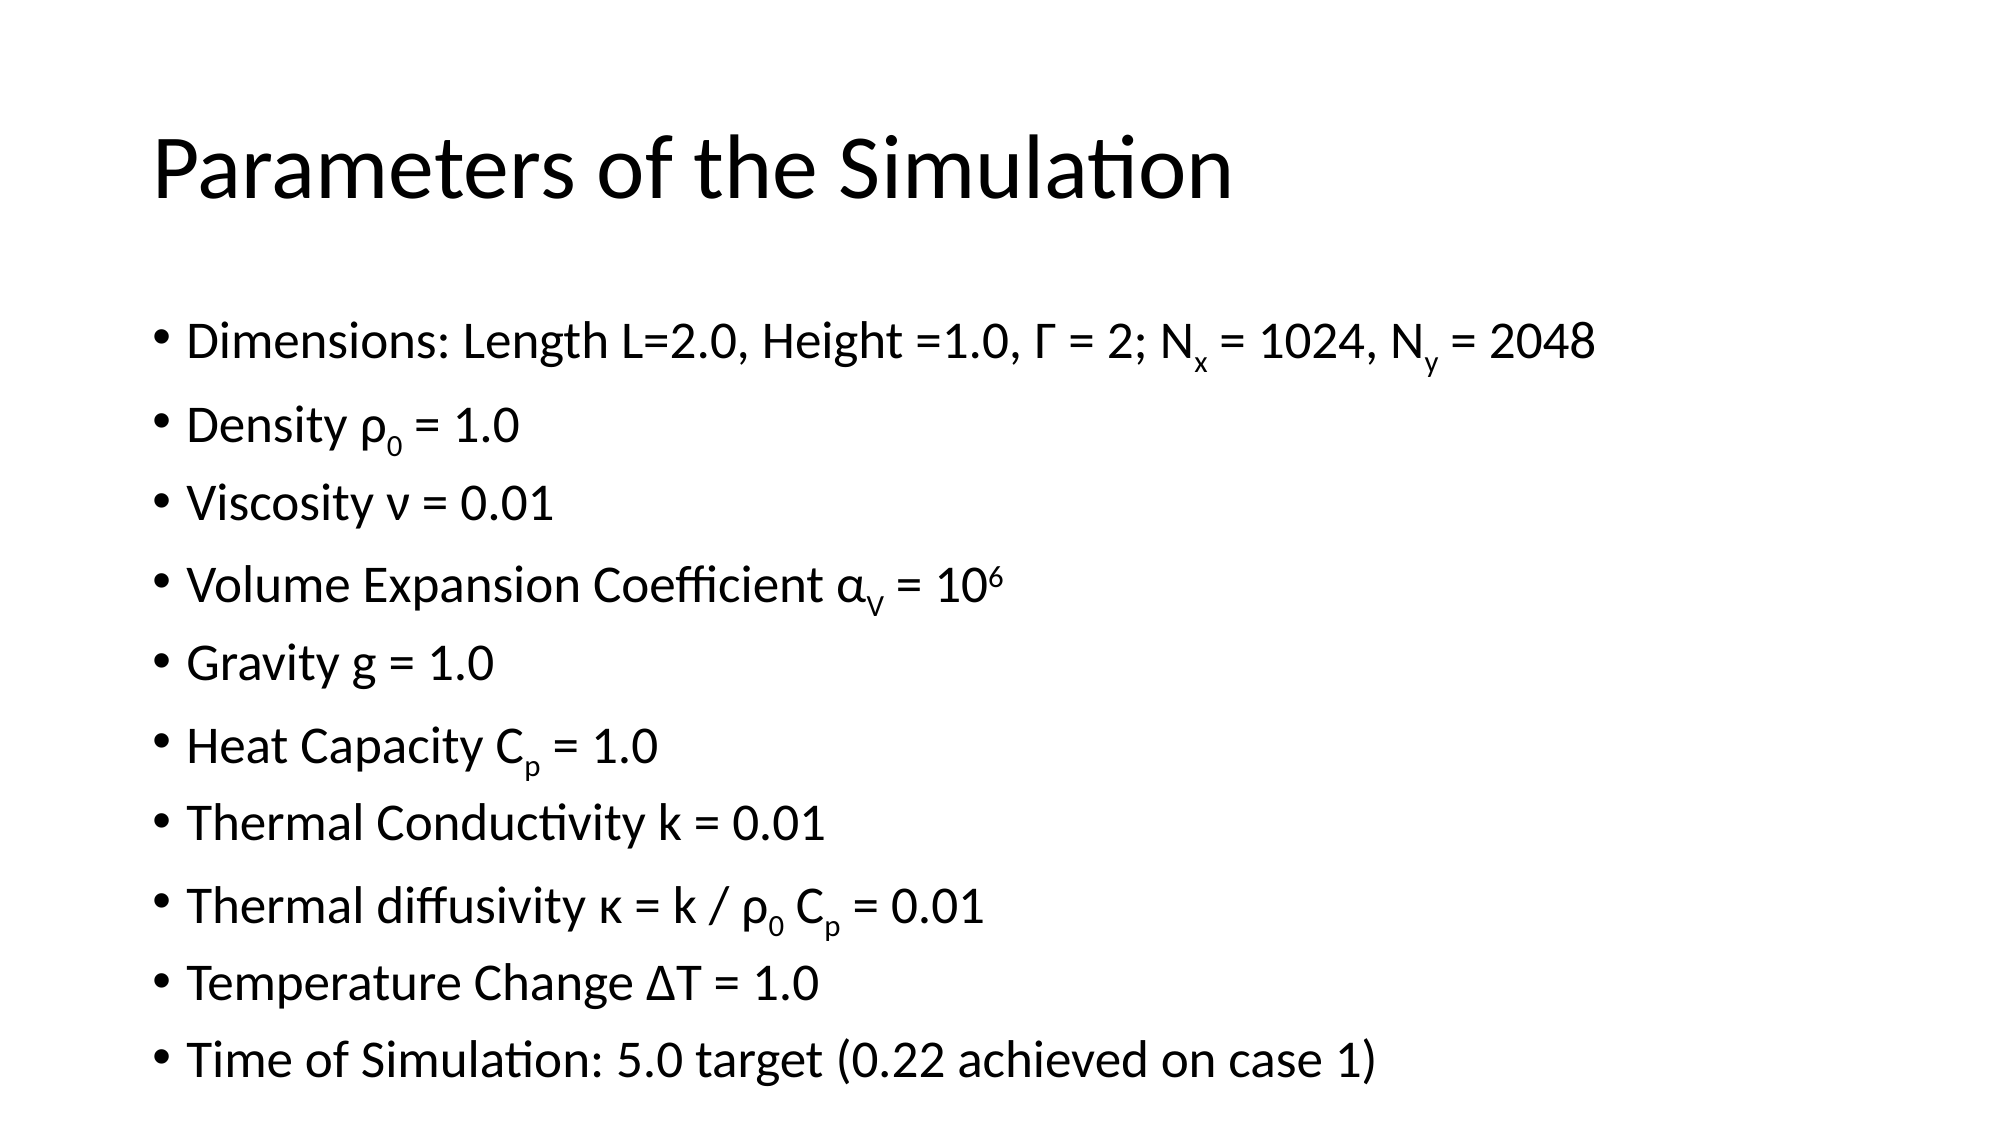

# Parameters of the Simulation
Dimensions: Length L=2.0, Height =1.0, Γ = 2; Nx = 1024, Ny = 2048
Density ρ0 = 1.0
Viscosity ν = 0.01
Volume Expansion Coefficient αV = 106
Gravity g = 1.0
Heat Capacity Cp = 1.0
Thermal Conductivity k = 0.01
Thermal diffusivity κ = k / ρ0 Cp = 0.01
Temperature Change ΔT = 1.0
Time of Simulation: 5.0 target (0.22 achieved on case 1)